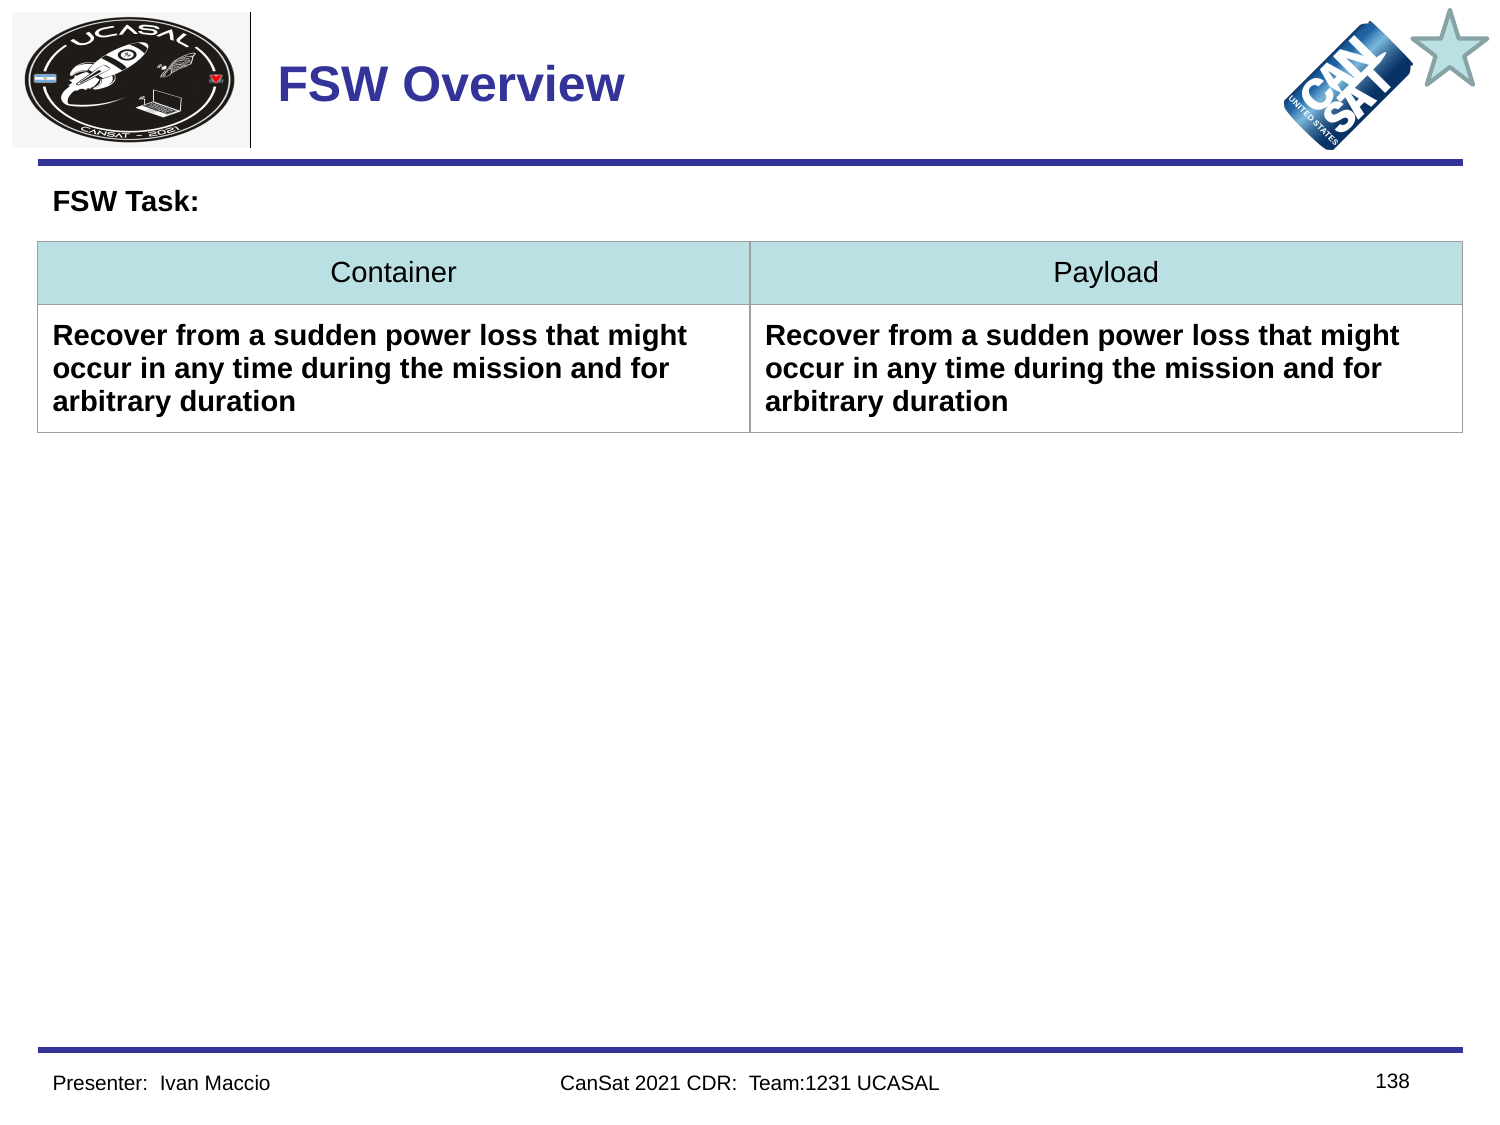

# FSW Overview
FSW Task:

| Container | Payload |
| --- | --- |
| Recover from a sudden power loss that might occur in any time during the mission and for arbitrary duration | Recover from a sudden power loss that might occur in any time during the mission and for arbitrary duration |
138
Presenter:  Ivan Maccio
CanSat 2021 CDR:  Team:1231 UCASAL